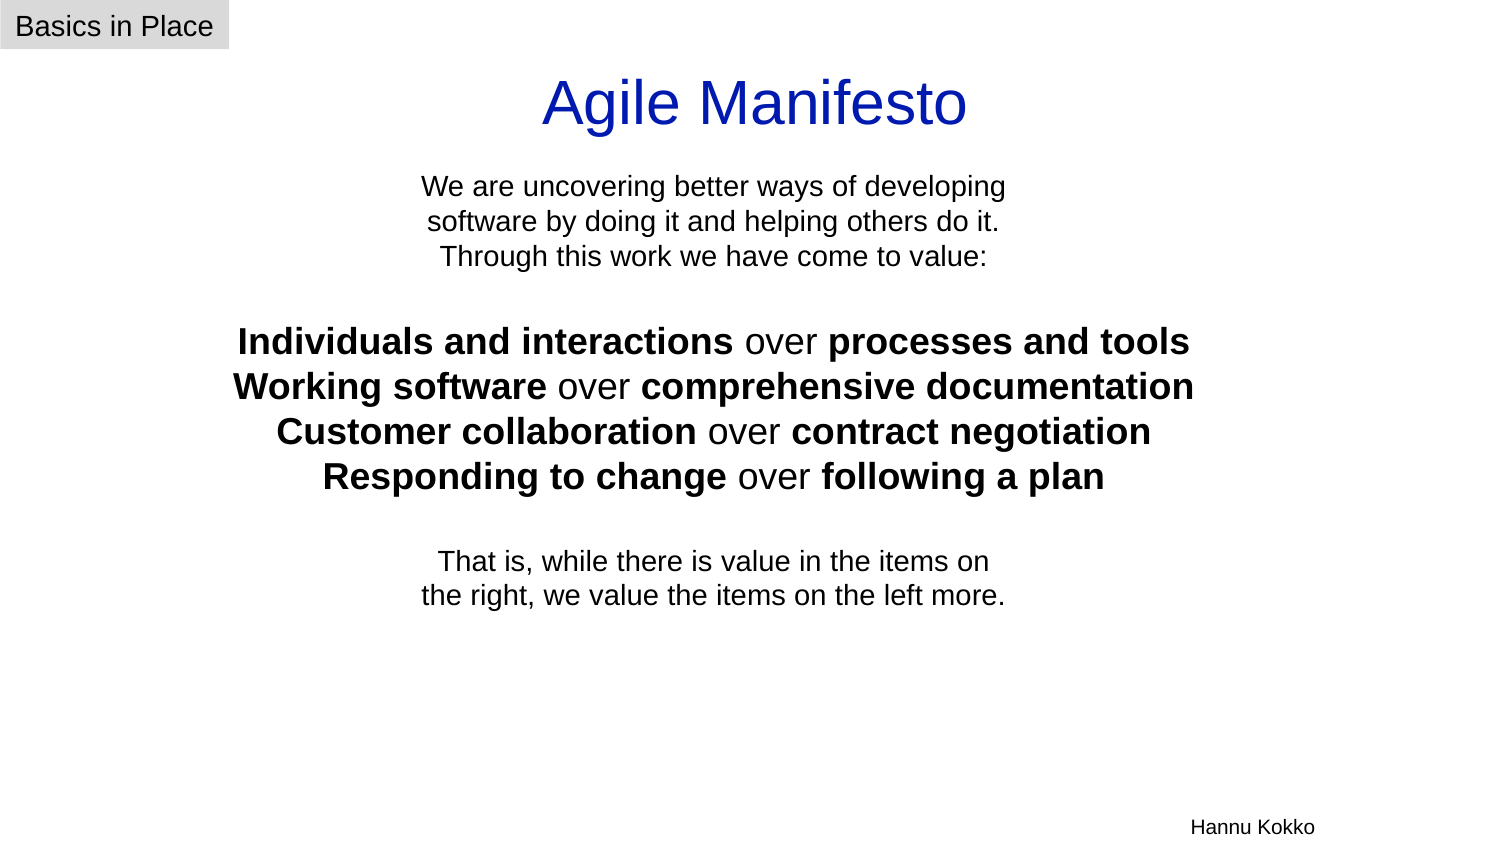

Basics in Place
# Agile Manifesto
We are uncovering better ways of developing
software by doing it and helping others do it.
Through this work we have come to value:
Individuals and interactions over processes and tools
Working software over comprehensive documentation
Customer collaboration over contract negotiation
Responding to change over following a plan
That is, while there is value in the items on
the right, we value the items on the left more.

Hannu Kokko